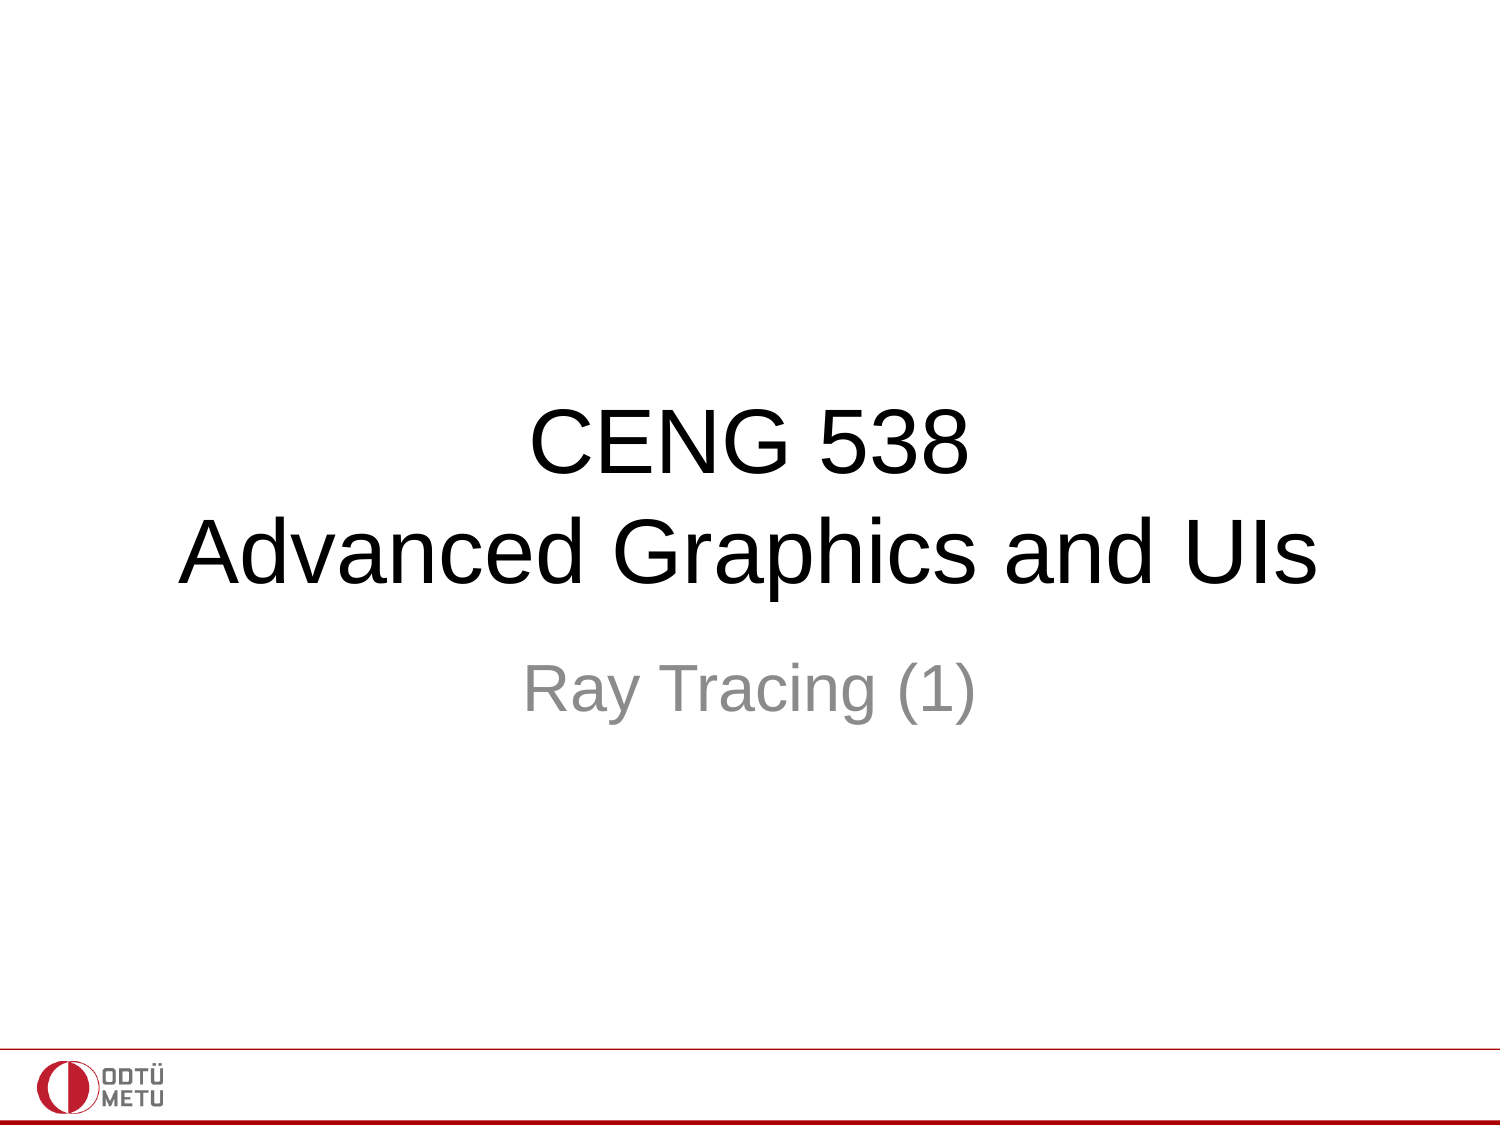

CENG 538
Advanced Graphics and UIs
Ray Tracing (1)